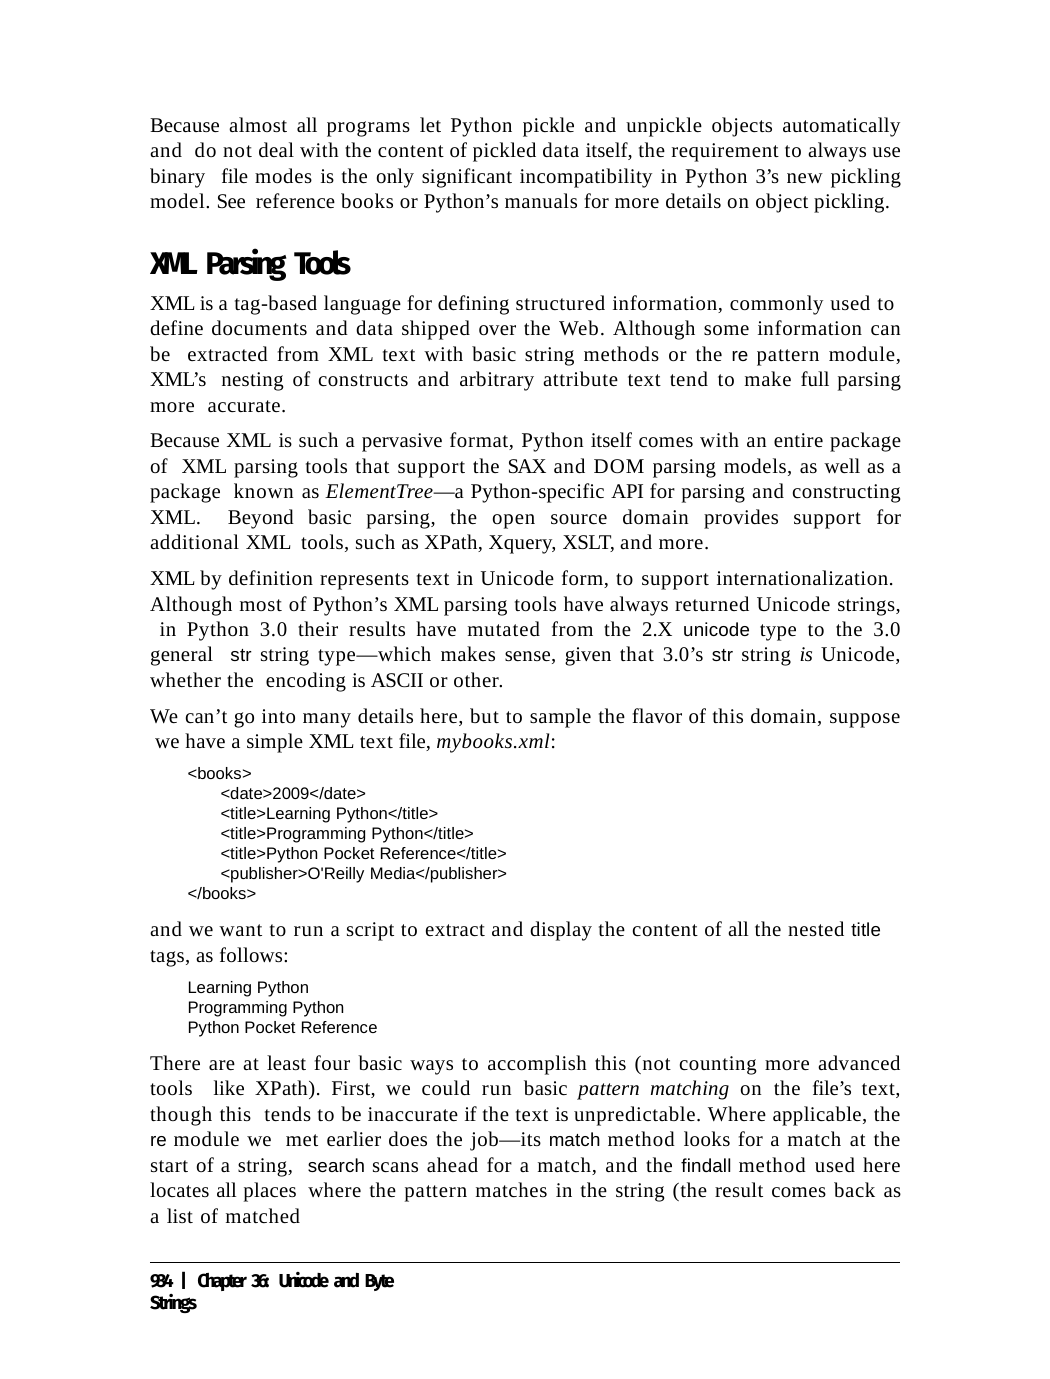

Because almost all programs let Python pickle and unpickle objects automatically and  do not deal with the content of pickled data itself, the requirement to always use binary  file modes is the only significant incompatibility in Python 3’s new pickling model. See  reference books or Python’s manuals for more details on object pickling.

XML Parsing Tools
XML is a tag-based language for defining structured information, commonly used to  define documents and data shipped over the Web. Although some information can be  extracted from XML text with basic string methods or the re pattern module, XML’s  nesting of constructs and arbitrary attribute text tend to make full parsing more  accurate.
Because XML is such a pervasive format, Python itself comes with an entire package of  XML parsing tools that support the SAX and DOM parsing models, as well as a package  known as ElementTree—a Python-specific API for parsing and constructing XML.  Beyond basic parsing, the open source domain provides support for additional XML  tools, such as XPath, Xquery, XSLT, and more.
XML by definition represents text in Unicode form, to support internationalization.  Although most of Python’s XML parsing tools have always returned Unicode strings,  in Python 3.0 their results have mutated from the 2.X unicode type to the 3.0 general  str string type—which makes sense, given that 3.0’s str string is Unicode, whether the  encoding is ASCII or other.
We can’t go into many details here, but to sample the flavor of this domain, suppose  we have a simple XML text file, mybooks.xml:
<books>
<date>2009</date>
<title>Learning Python</title>
<title>Programming Python</title>
<title>Python Pocket Reference</title>
<publisher>O'Reilly Media</publisher>
</books>
and we want to run a script to extract and display the content of all the nested title
tags, as follows:
Learning Python  Programming Python  Python Pocket Reference
There are at least four basic ways to accomplish this (not counting more advanced tools  like XPath). First, we could run basic pattern matching on the file’s text, though this  tends to be inaccurate if the text is unpredictable. Where applicable, the re module we  met earlier does the job—its match method looks for a match at the start of a string,  search scans ahead for a match, and the findall method used here locates all places  where the pattern matches in the string (the result comes back as a list of matched

934  |  Chapter 36:  Unicode and Byte Strings